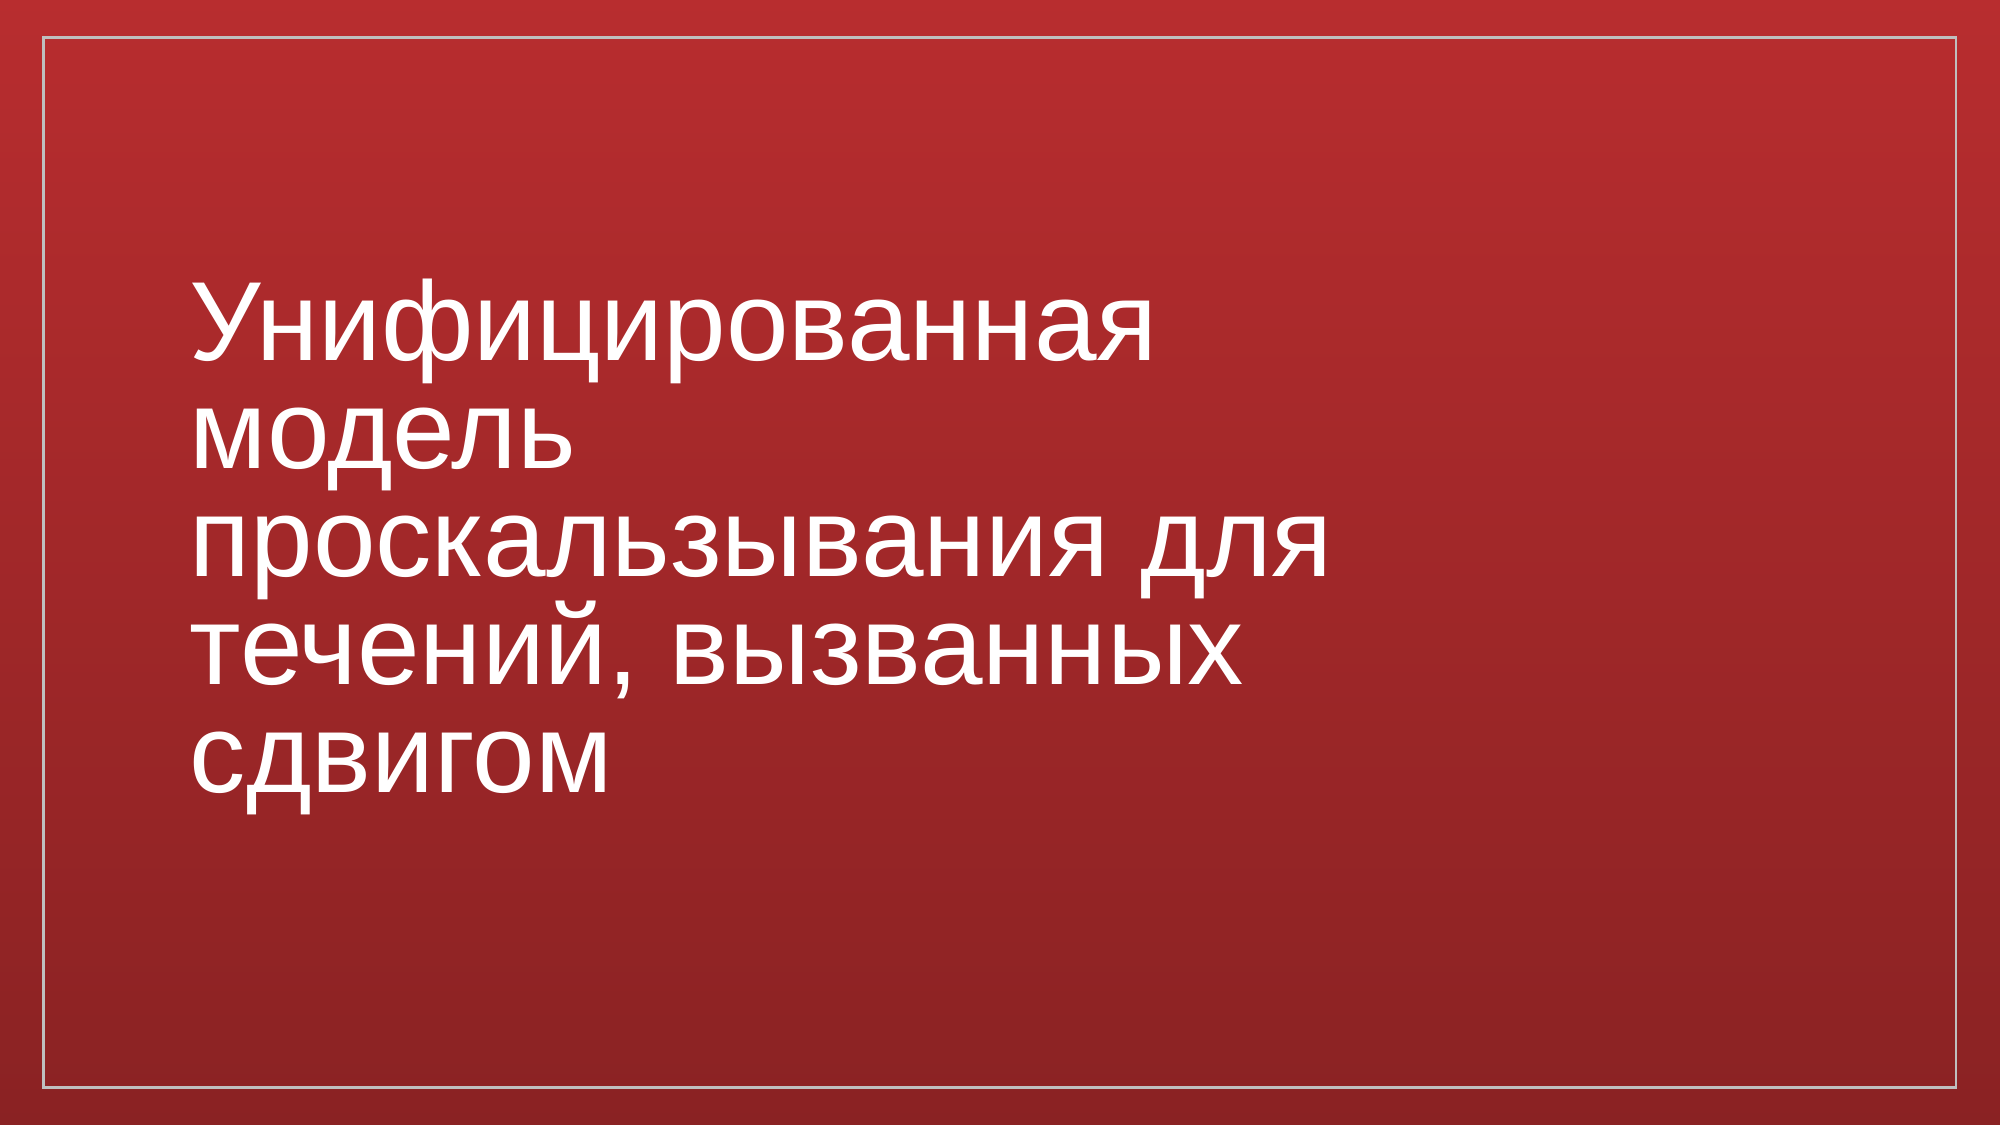

# Унифицированная модель проскальзывания для течений, вызванных сдвигом